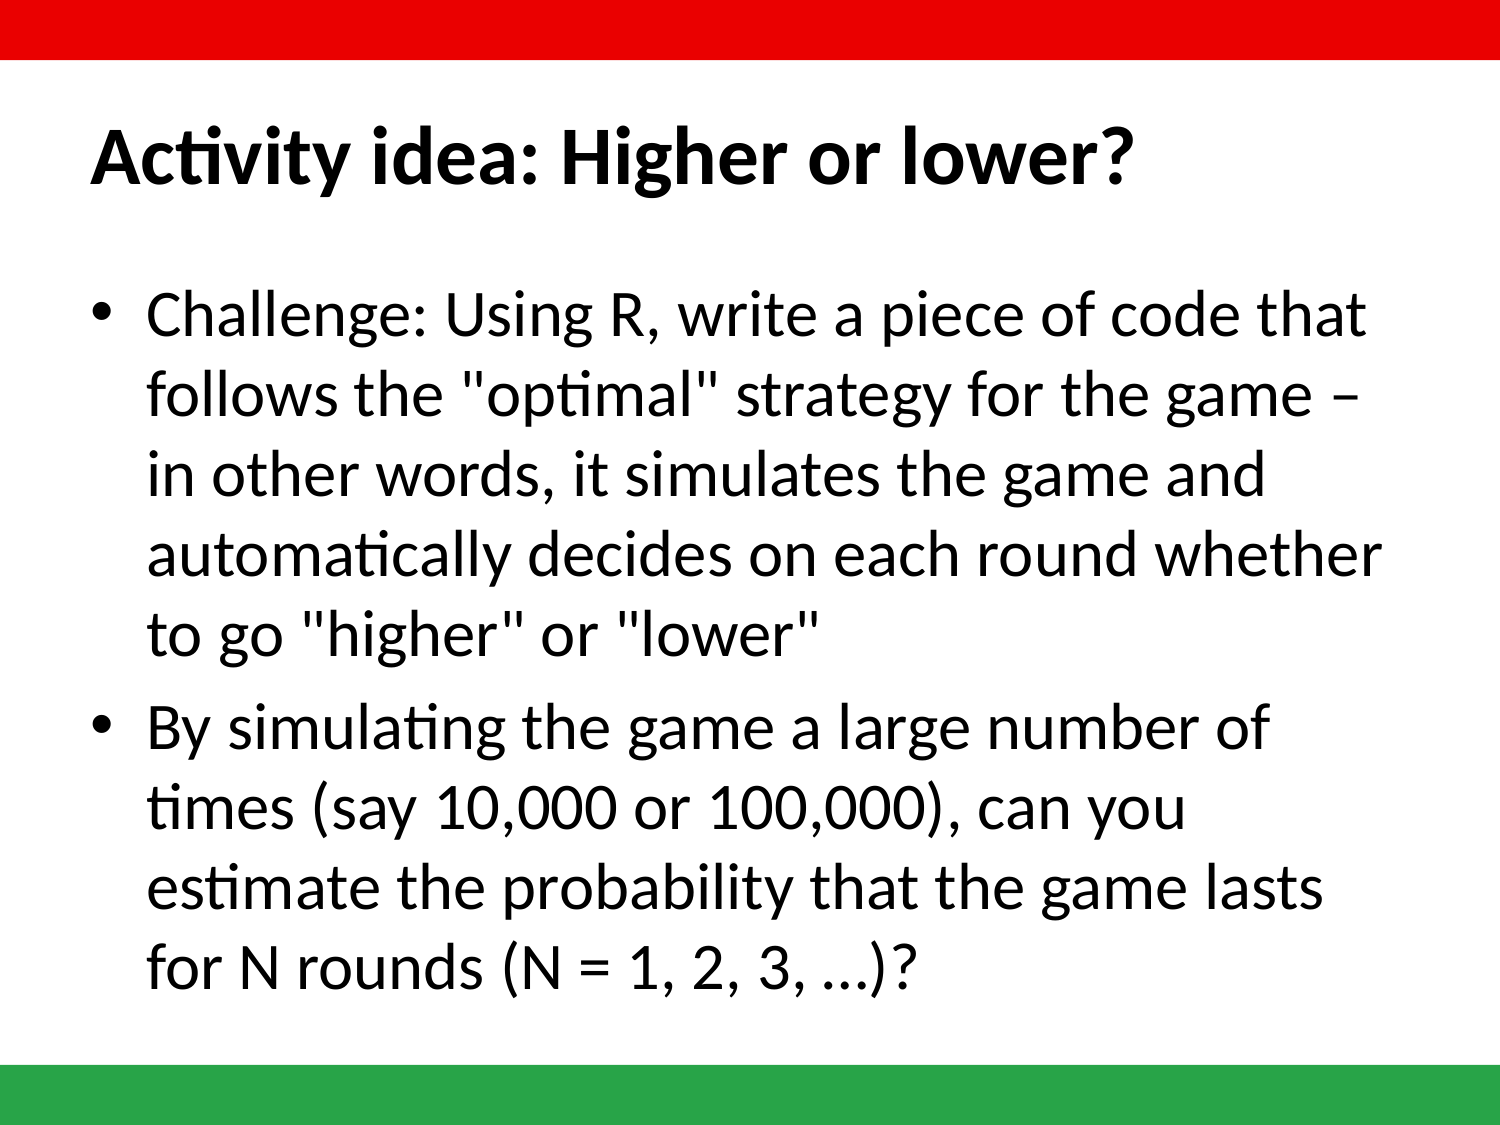

# Activity idea: Higher or lower?
Challenge: Using R, write a piece of code that follows the "optimal" strategy for the game – in other words, it simulates the game and automatically decides on each round whether to go "higher" or "lower"
By simulating the game a large number of times (say 10,000 or 100,000), can you estimate the probability that the game lasts for N rounds (N = 1, 2, 3, …)?